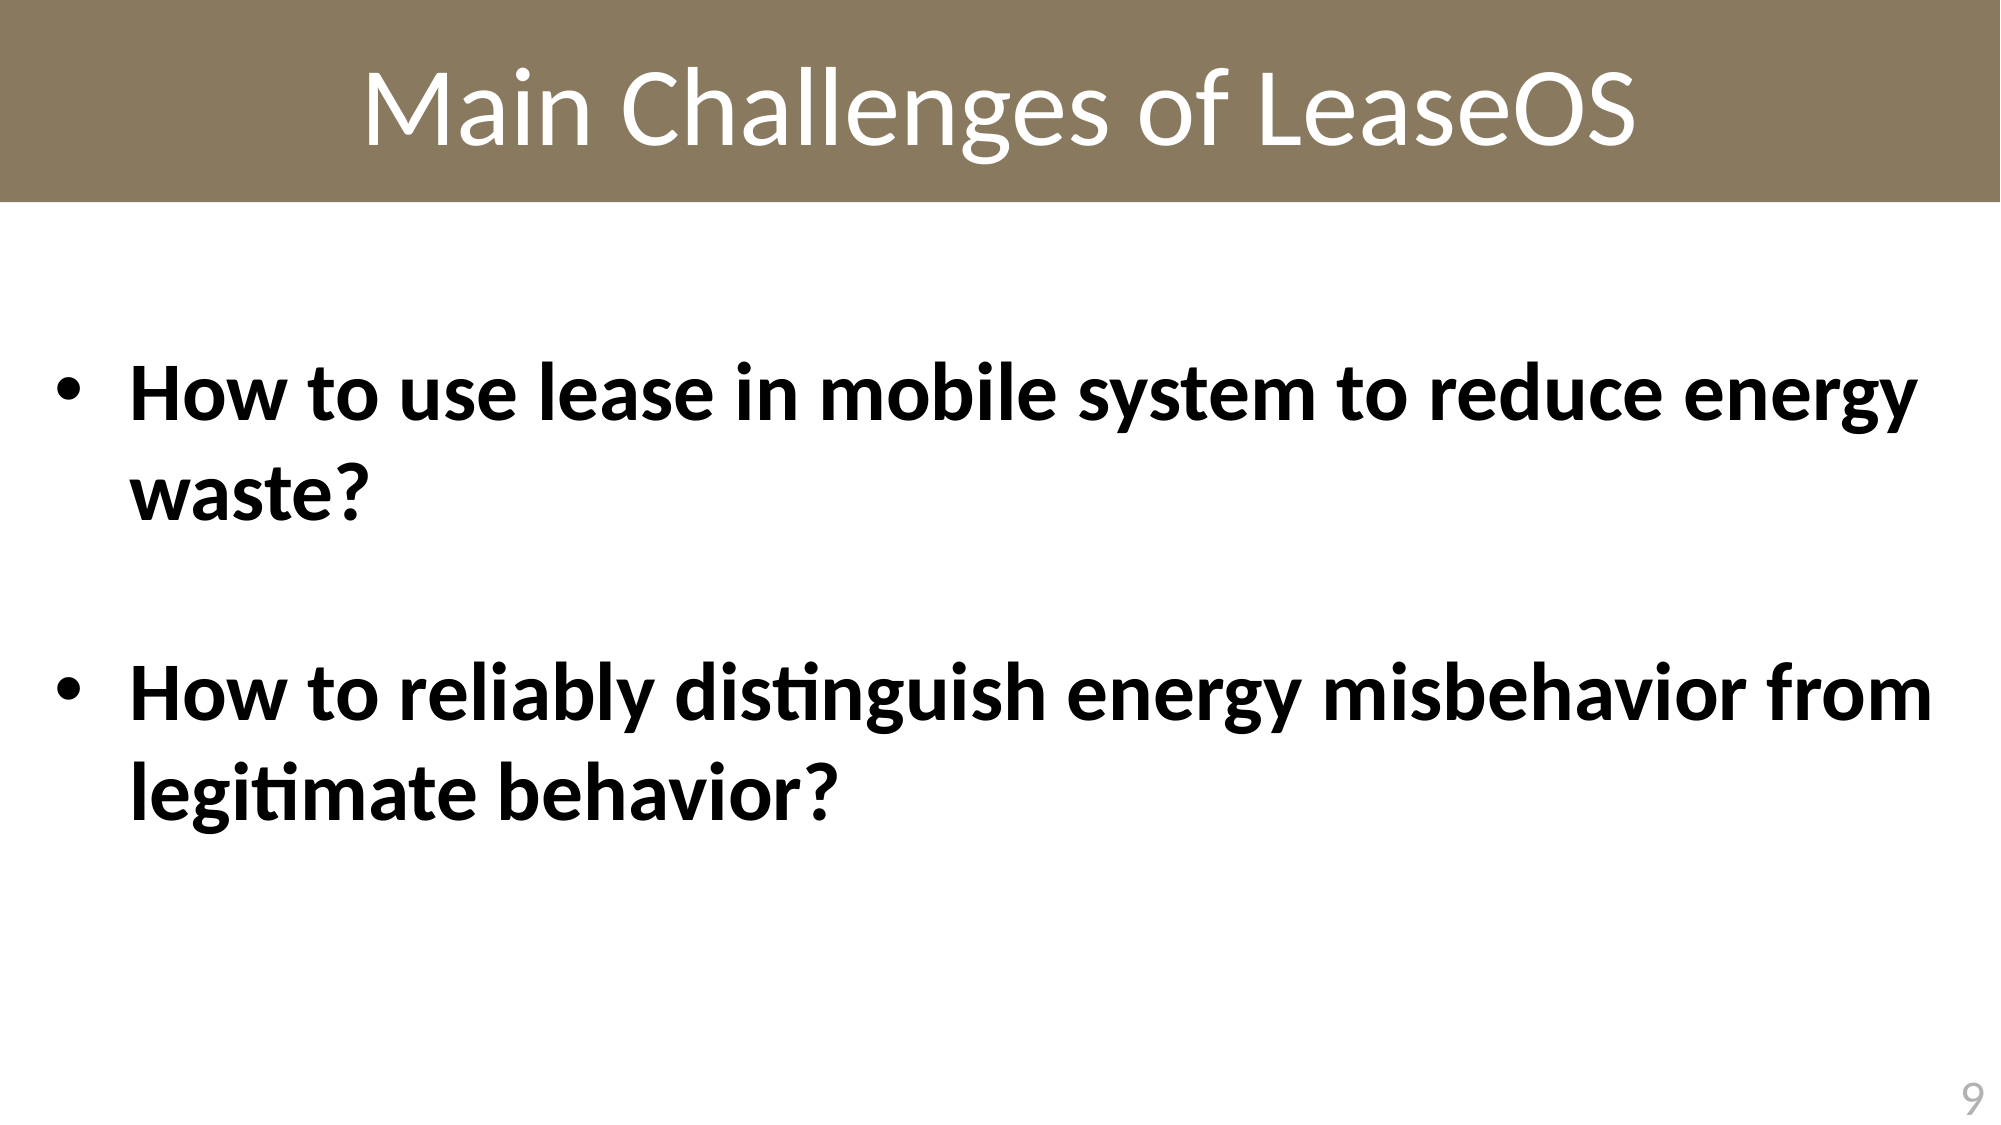

Main Challenges of LeaseOS
How to use lease in mobile system to reduce energy waste?

How to reliably distinguish energy misbehavior from legitimate behavior?
9